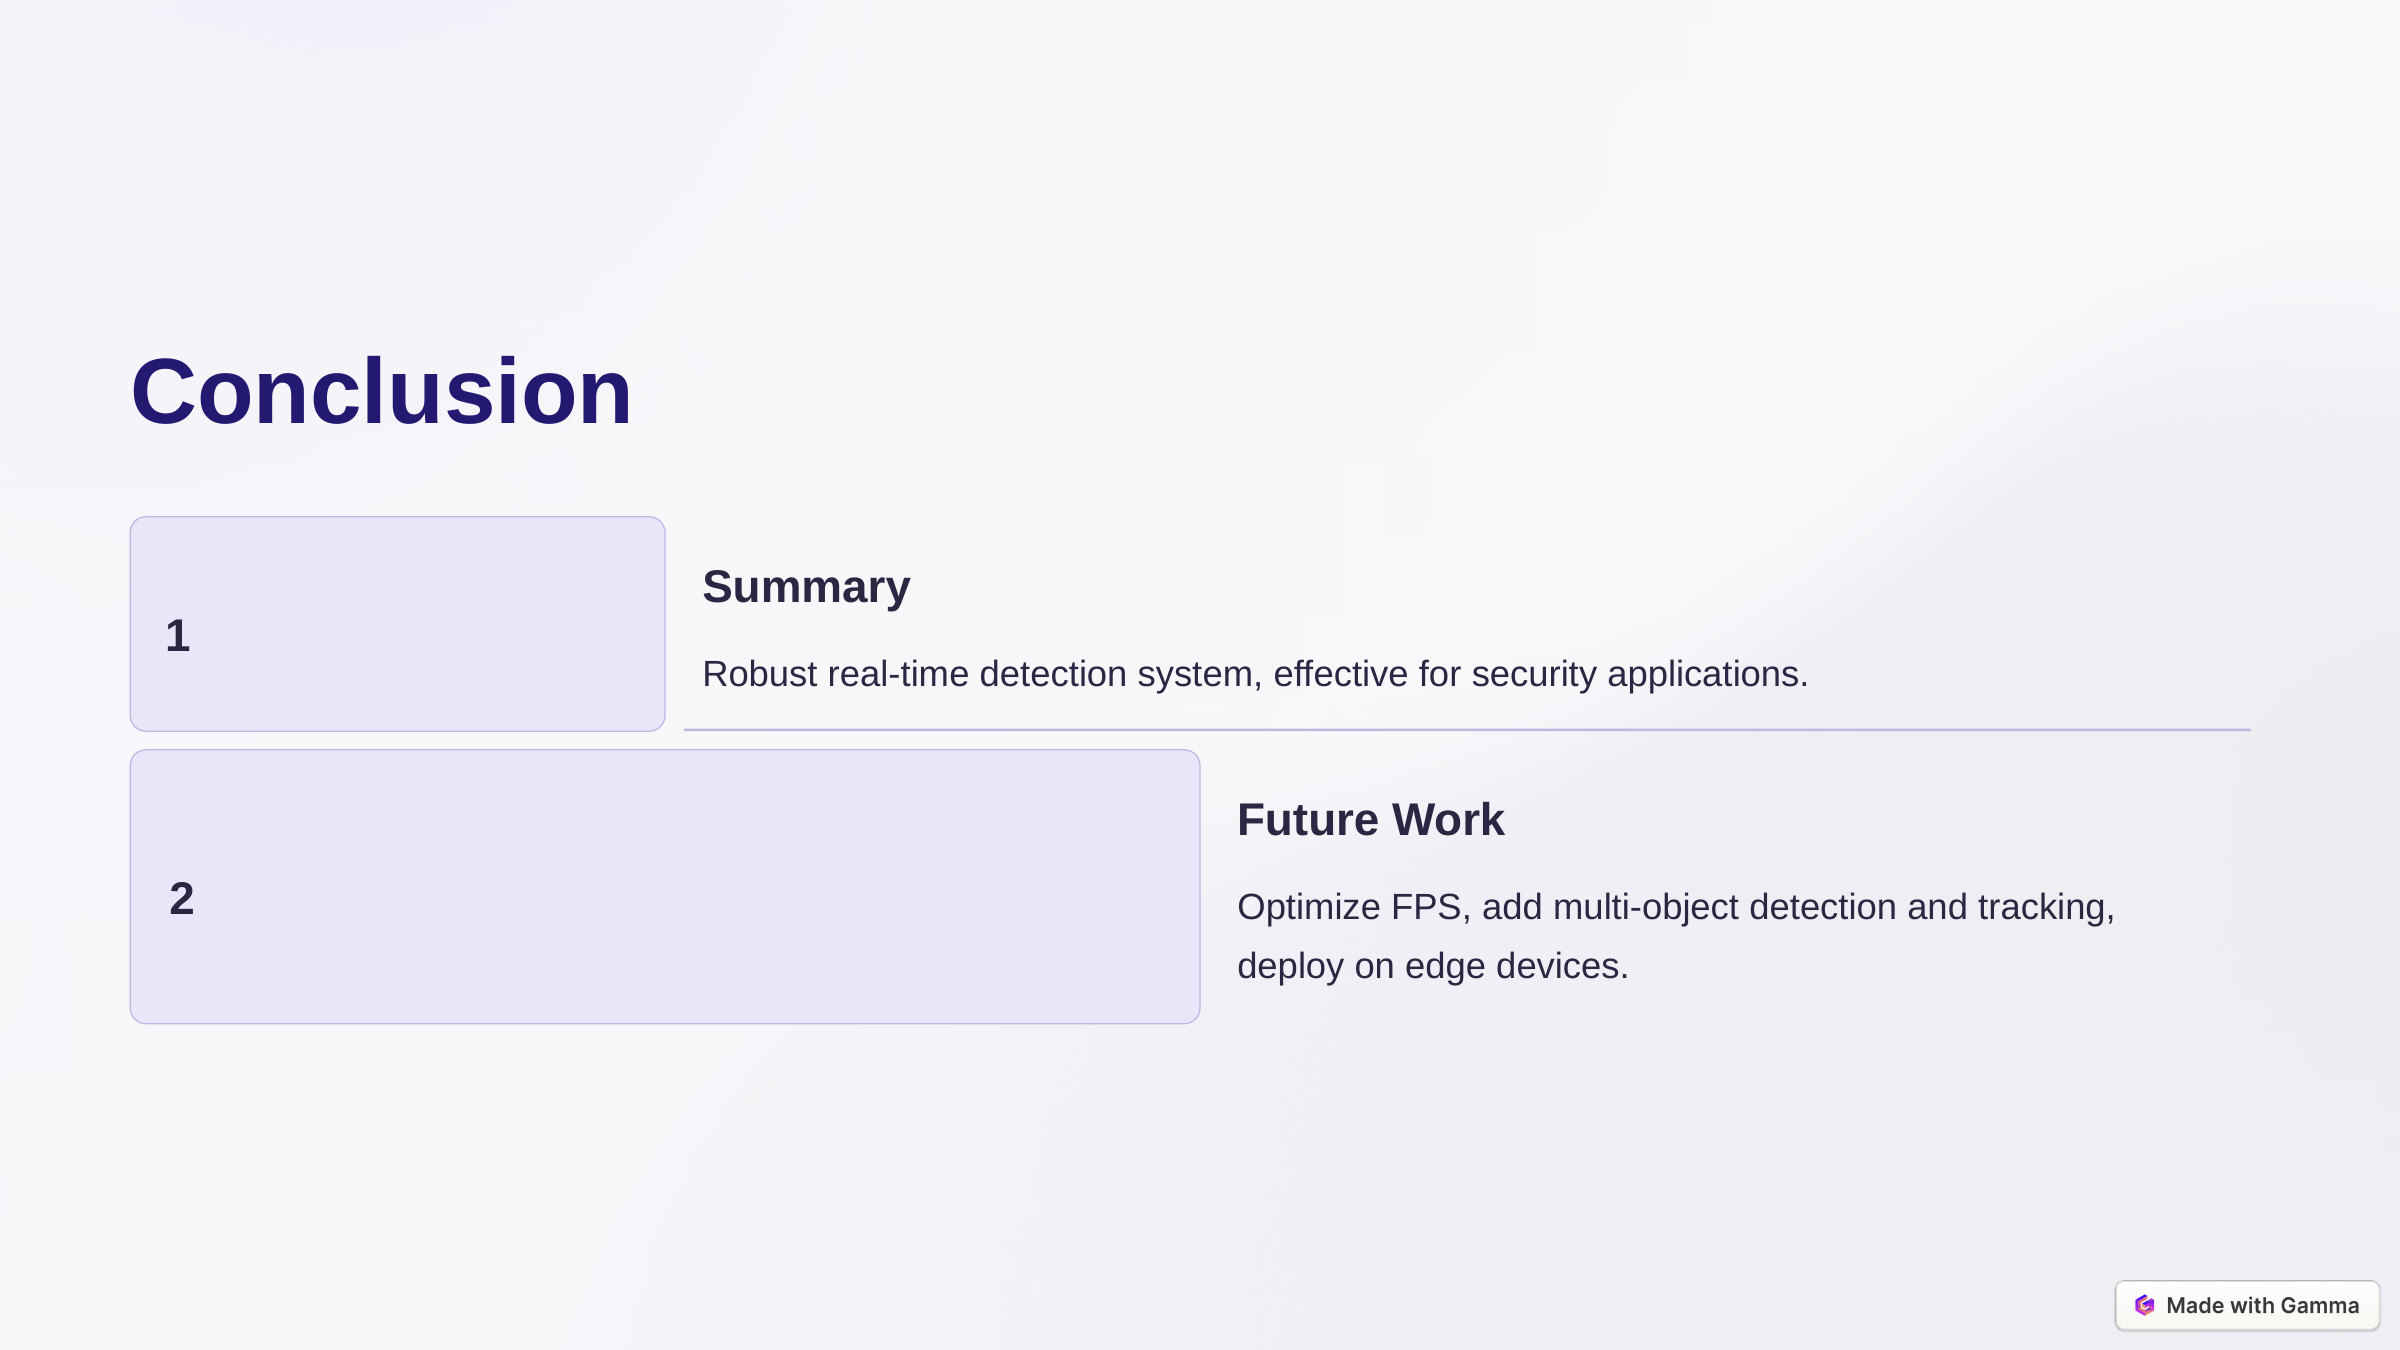

Conclusion

Summary
1
Robust real-time detection system, effective for security applications.

Future Work
2
Optimize FPS, add multi-object detection and tracking, deploy on edge devices.